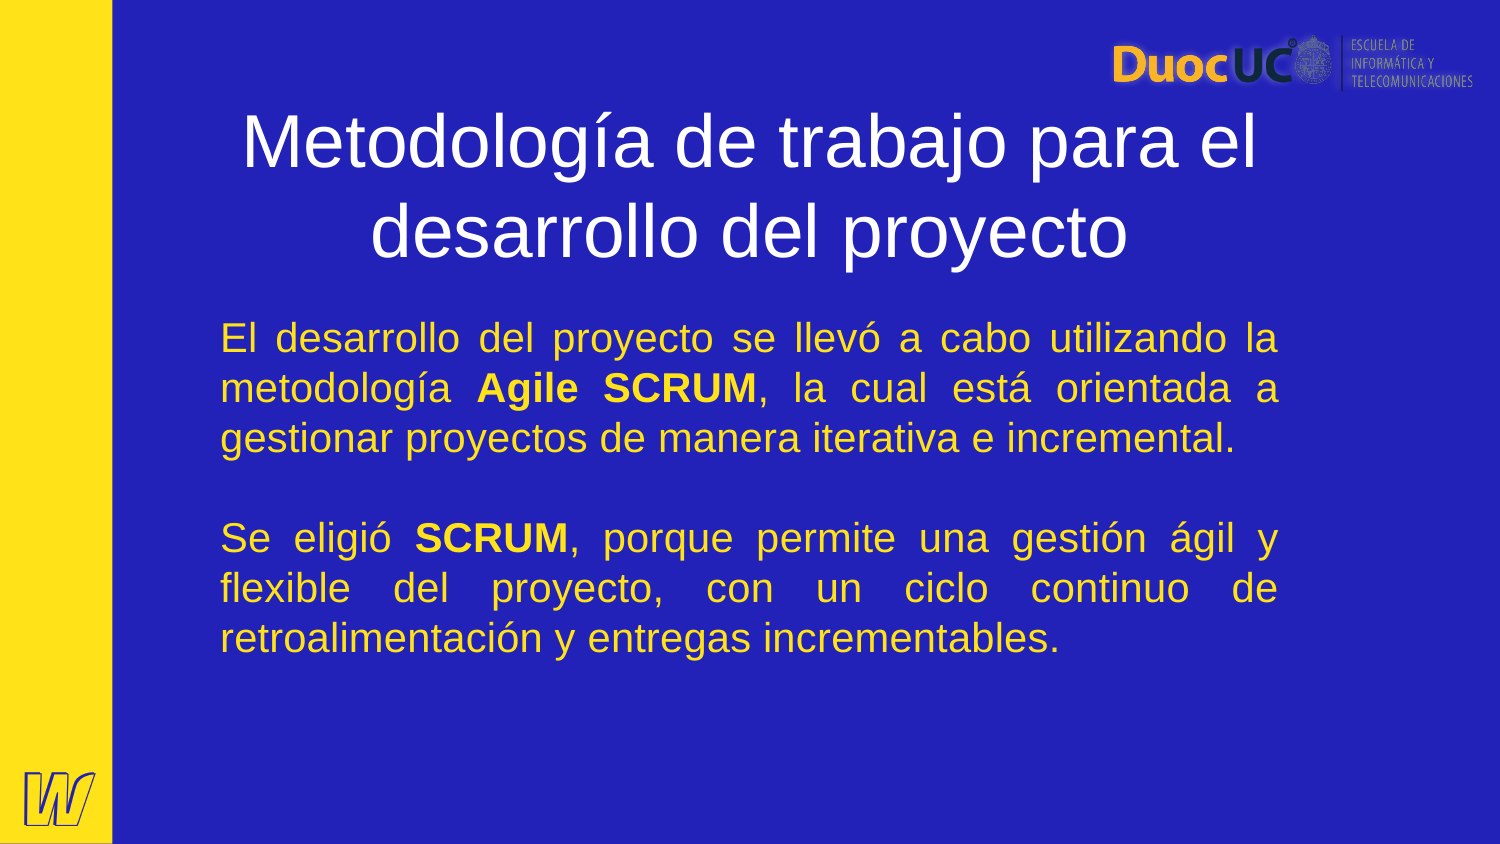

Metodología de trabajo para el desarrollo del proyecto
El desarrollo del proyecto se llevó a cabo utilizando la metodología Agile SCRUM, la cual está orientada a gestionar proyectos de manera iterativa e incremental.

Se eligió SCRUM, porque permite una gestión ágil y flexible del proyecto, con un ciclo continuo de retroalimentación y entregas incrementables.